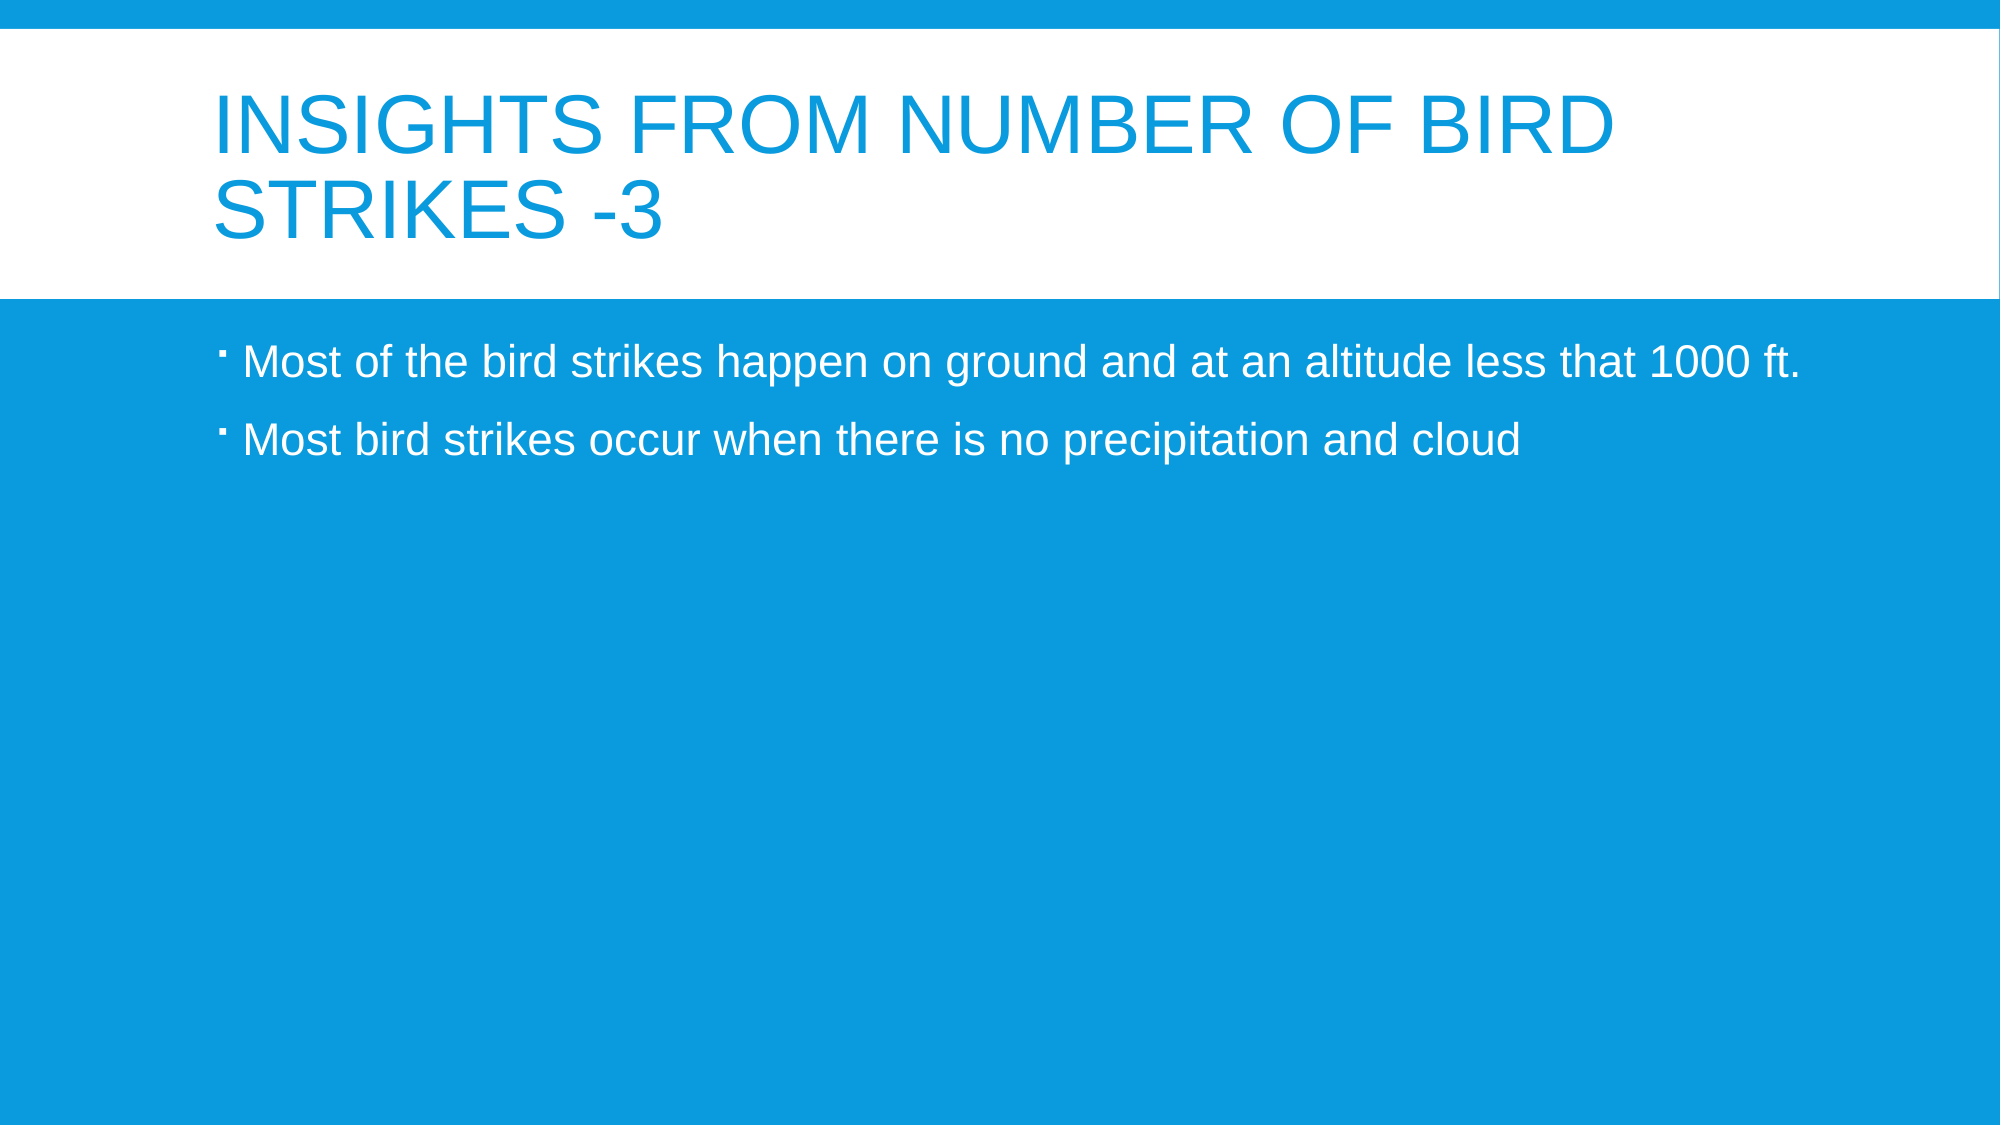

# Insights from number of bird strikes -3
Most of the bird strikes happen on ground and at an altitude less that 1000 ft.
Most bird strikes occur when there is no precipitation and cloud